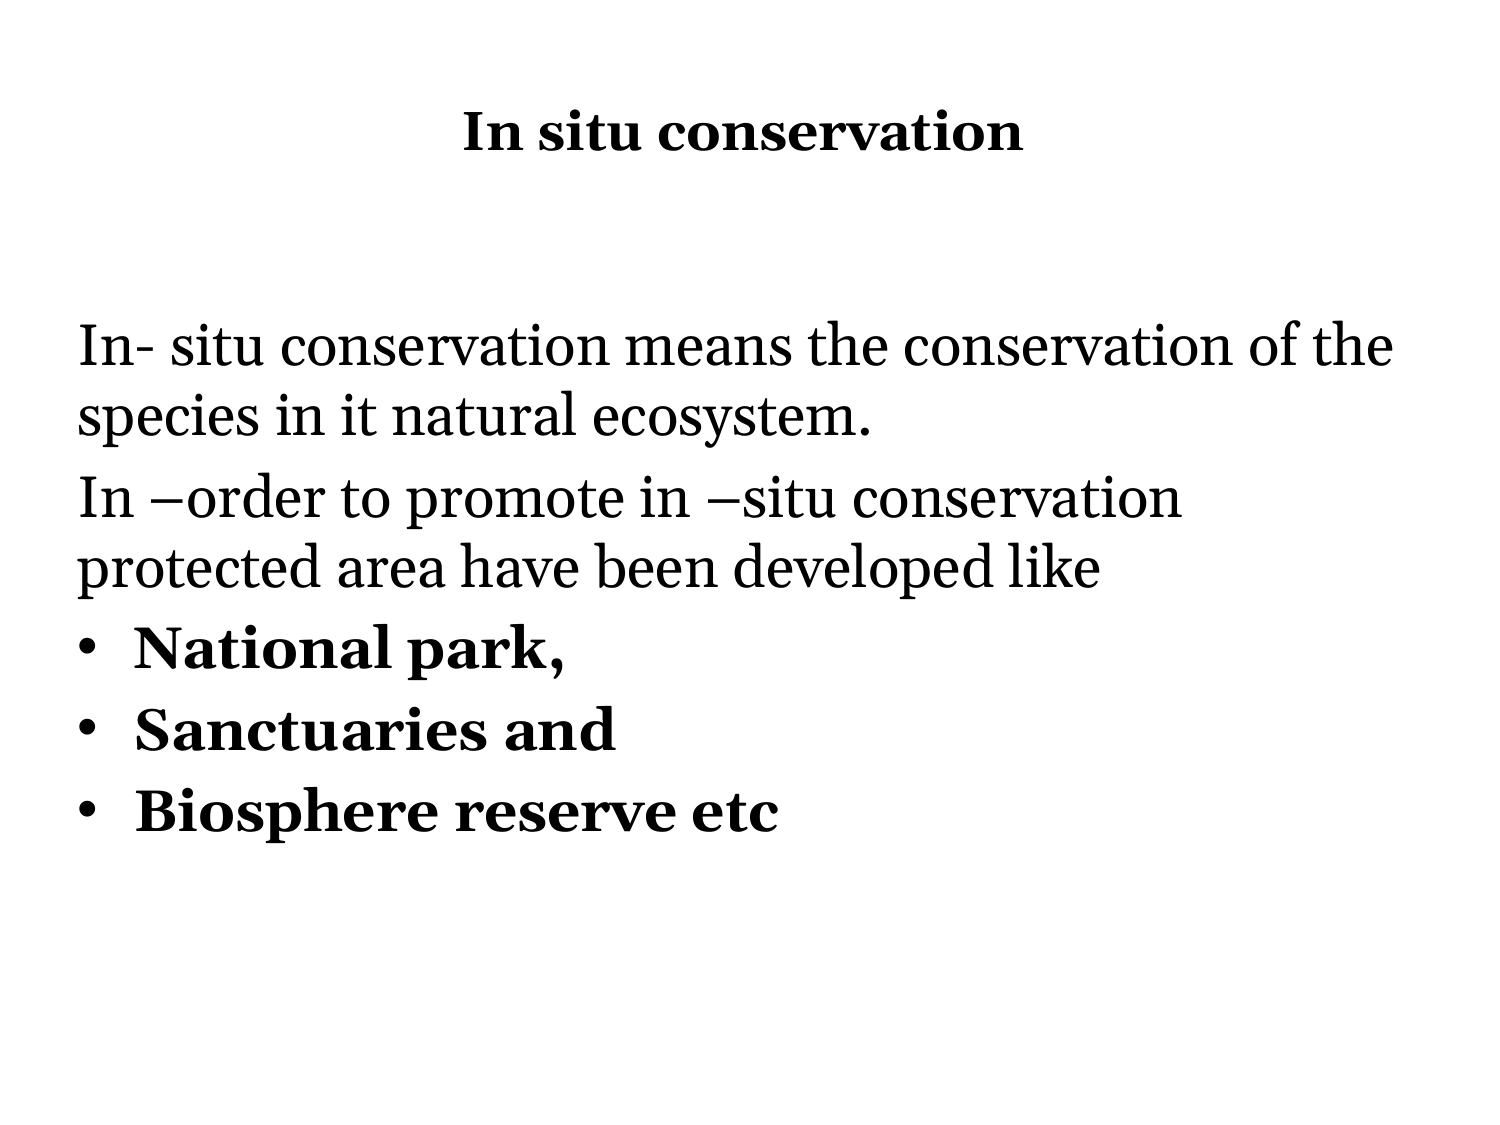

# In situ conservation
In- situ conservation means the conservation of the species in it natural ecosystem.
In –order to promote in –situ conservation protected area have been developed like
National park,
Sanctuaries and
Biosphere reserve etc